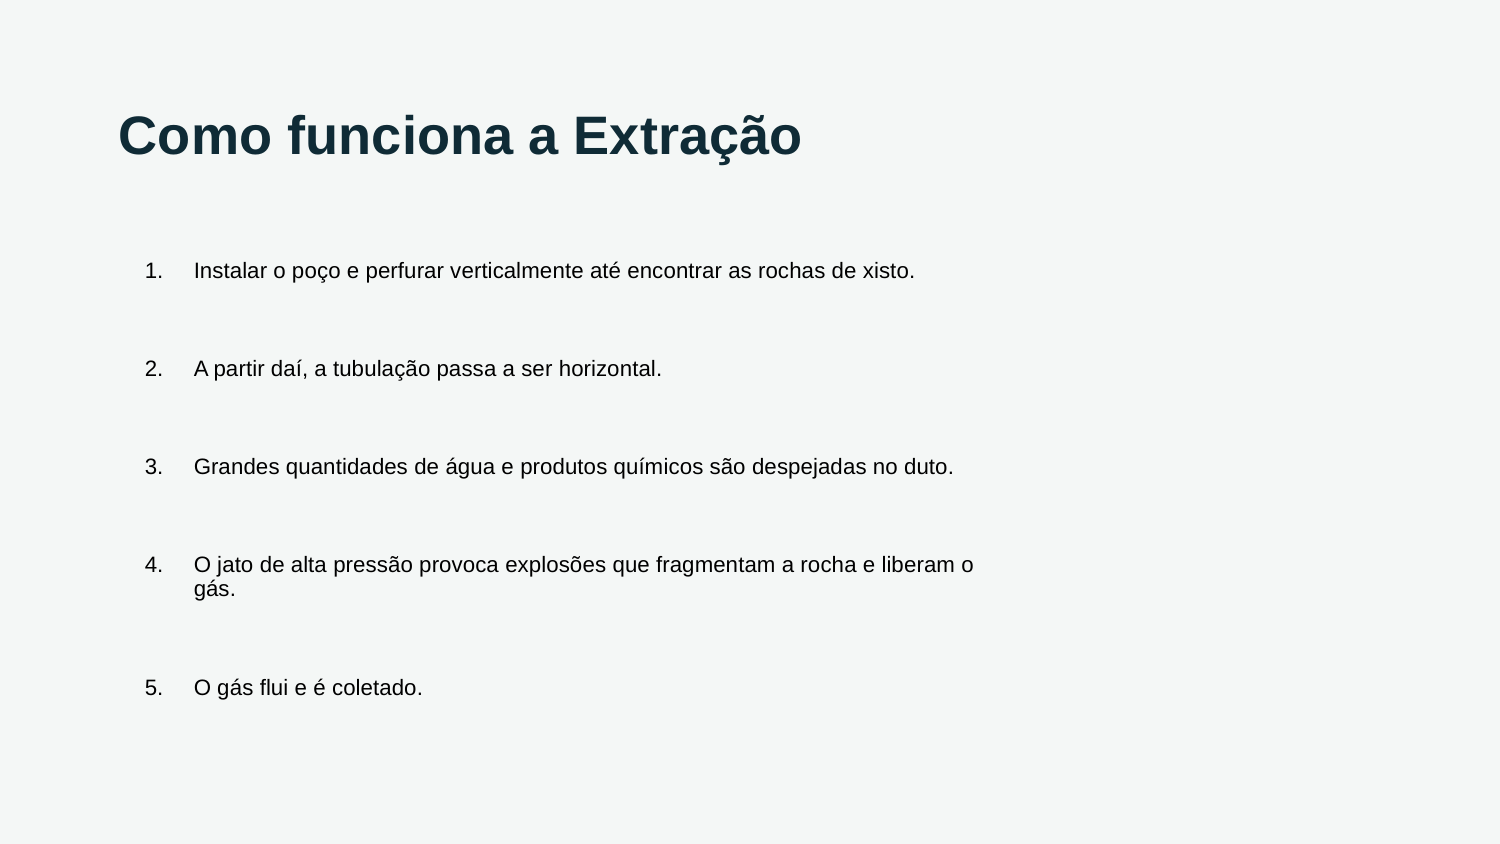

# Como funciona a Extração

Instalar o poço e perfurar verticalmente até encontrar as rochas de xisto.

A partir daí, a tubulação passa a ser horizontal.

Grandes quantidades de água e produtos químicos são despejadas no duto.

O jato de alta pressão provoca explosões que fragmentam a rocha e liberam o gás.

O gás flui e é coletado.